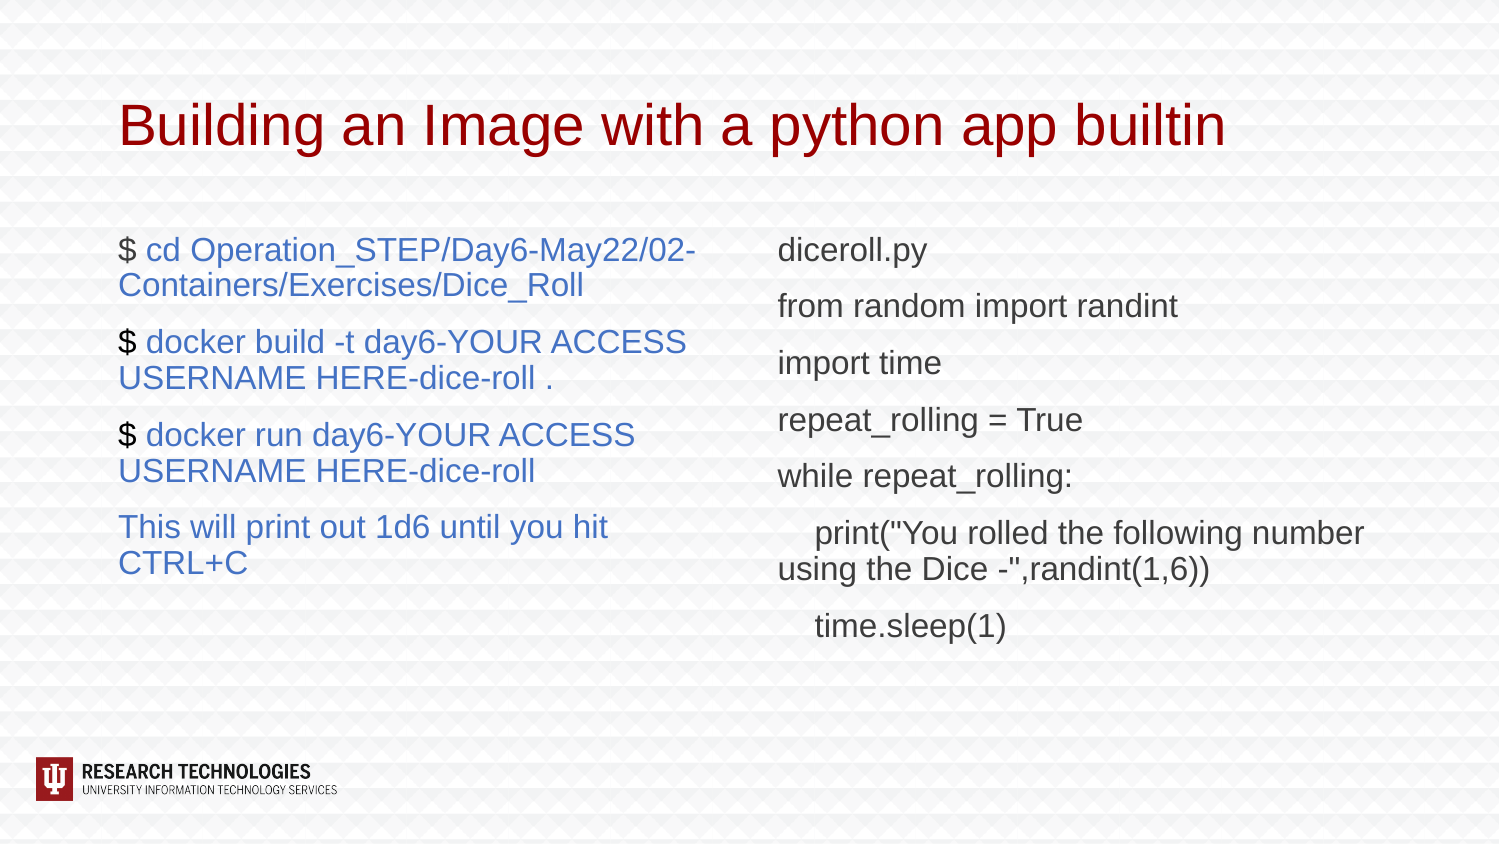

# Building an Image with a python app builtin
diceroll.py
from random import randint
import time
repeat_rolling = True
while repeat_rolling:
    print("You rolled the following number using the Dice -",randint(1,6))
    time.sleep(1)
$ cd Operation_STEP/Day6-May22/02-Containers/Exercises/Dice_Roll
$ docker build -t day6-YOUR ACCESS USERNAME HERE-dice-roll .
$ docker run day6-YOUR ACCESS USERNAME HERE-dice-roll
This will print out 1d6 until you hit CTRL+C